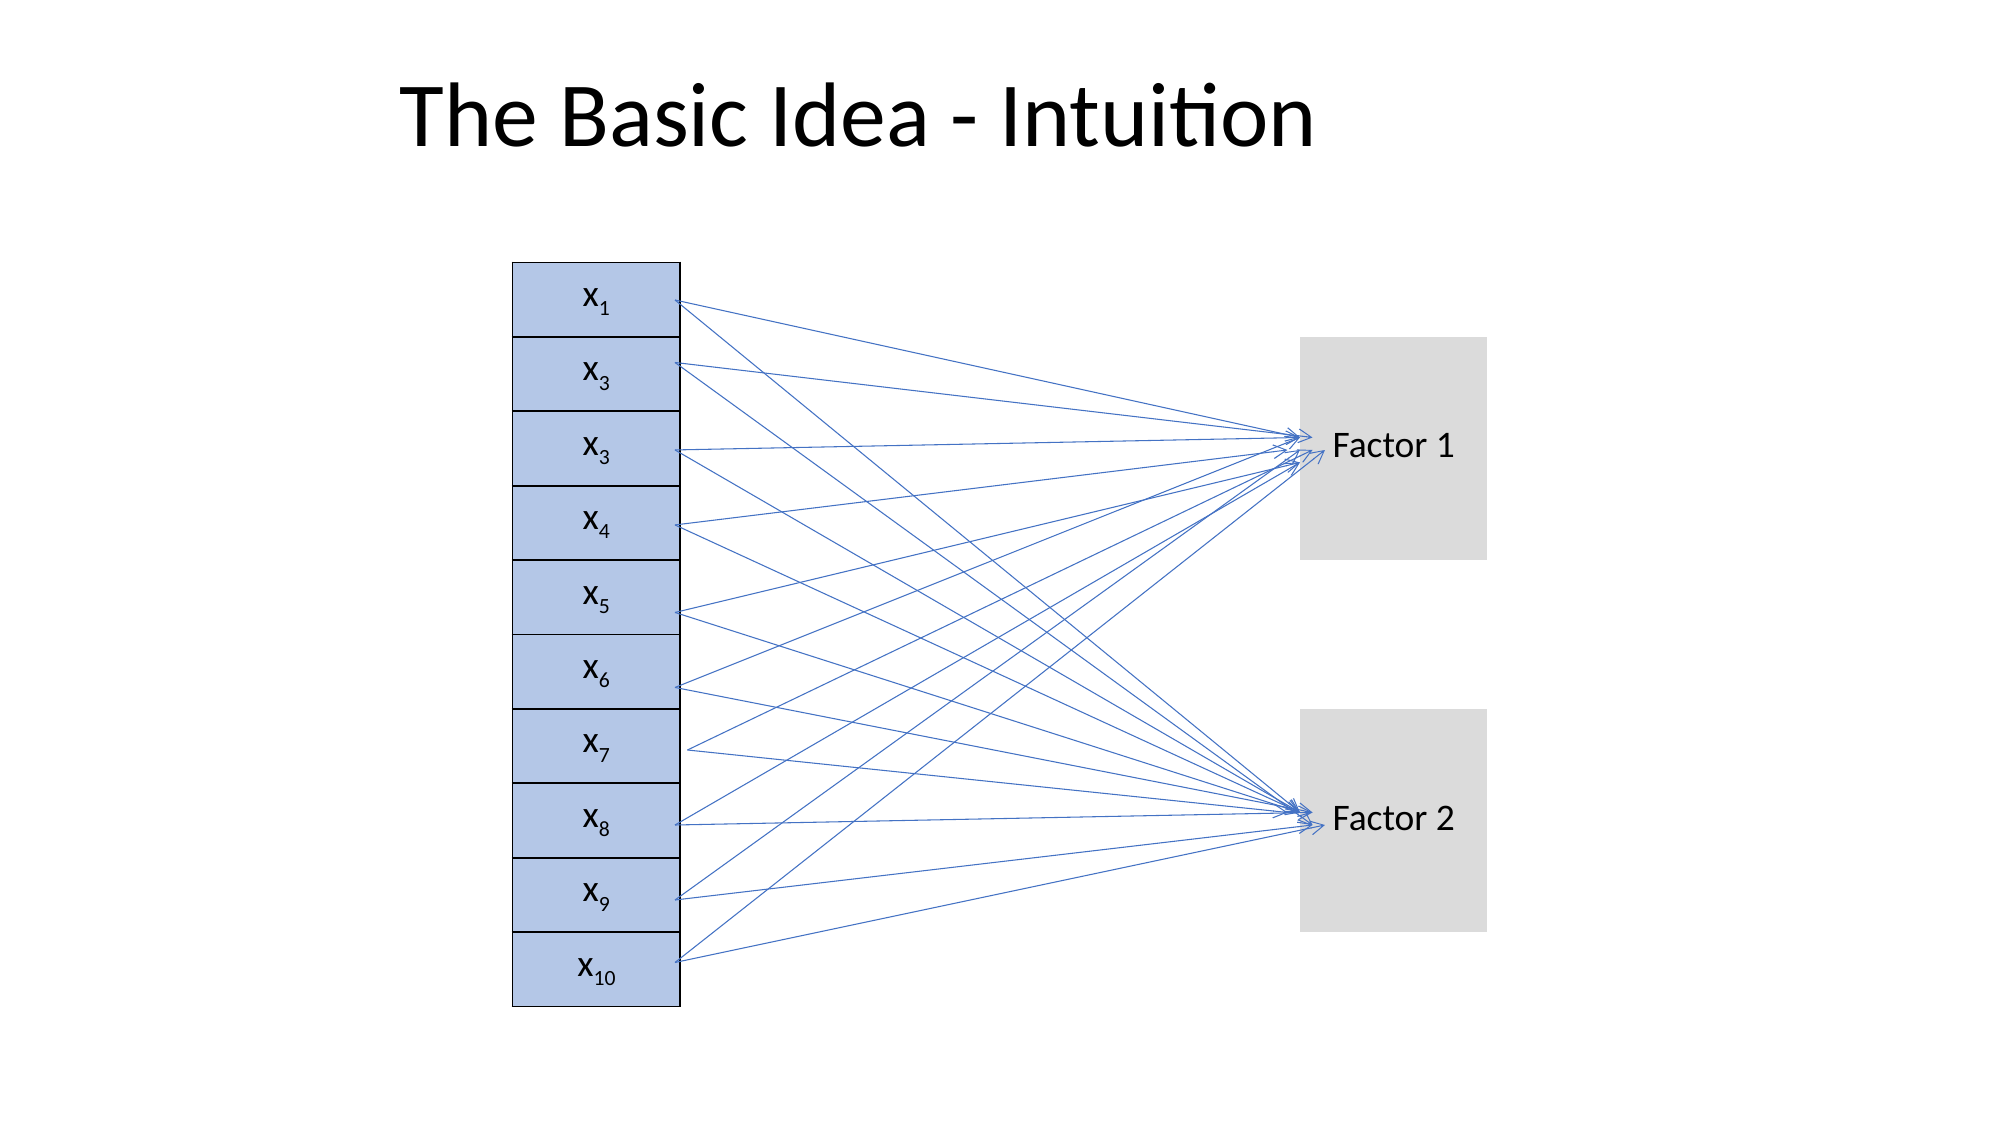

# The Basic Idea - Intuition
| x1 |  |  |
| --- | --- | --- |
| x3 |  | Factor 1 |
| x3 |  |  |
| x4 |  |  |
| x5 |  |  |
| x6 |  |  |
| x7 |  | Factor 2 |
| x8 |  |  |
| x9 |  |  |
| x10 |  |  |